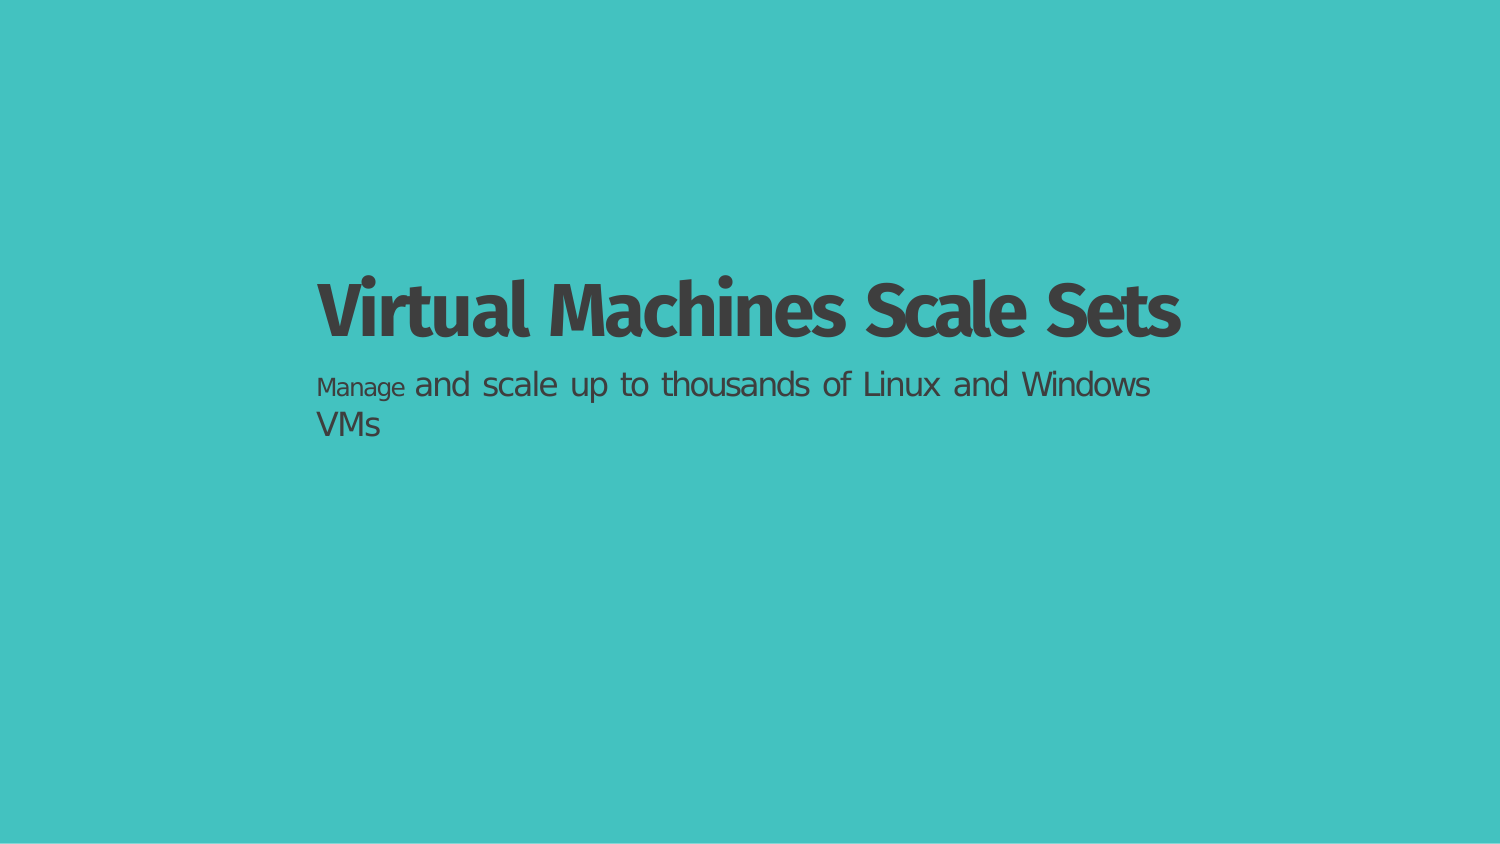

# Virtual Machines Scale Sets
Manage and scale up to thousands of Linux and Windows VMs